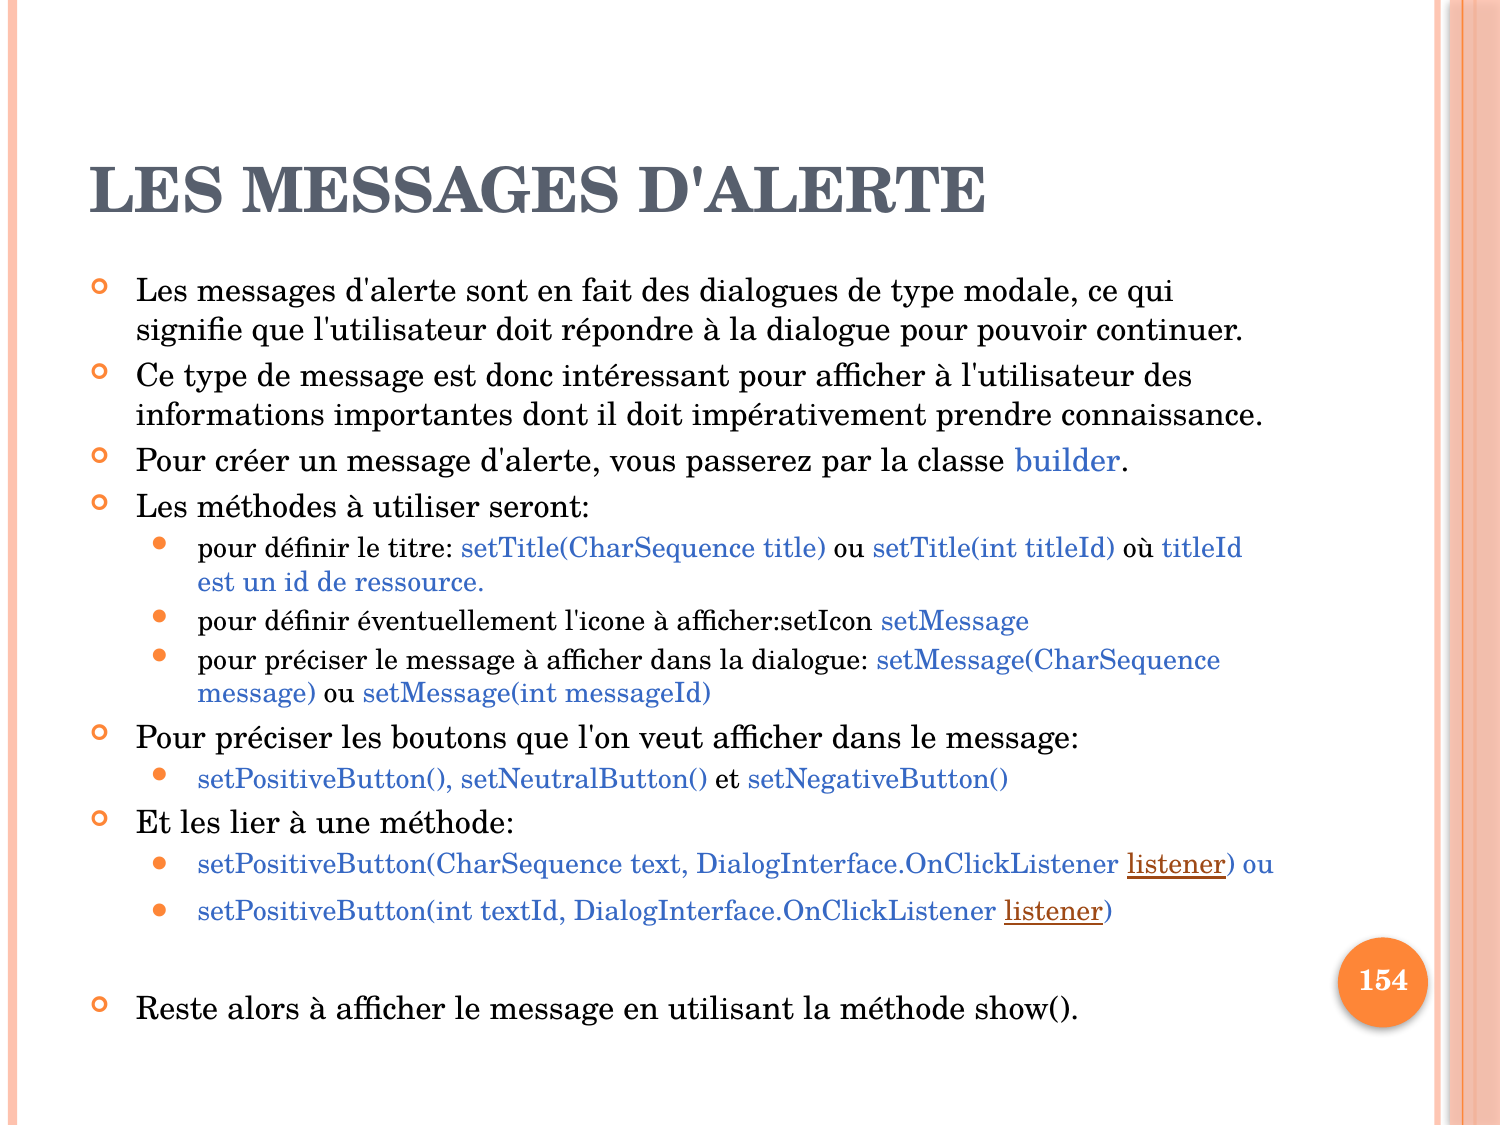

# Les messages d'alerte
Les messages d'alerte sont en fait des dialogues de type modale, ce qui signifie que l'utilisateur doit répondre à la dialogue pour pouvoir continuer.
Ce type de message est donc intéressant pour afficher à l'utilisateur des informations importantes dont il doit impérativement prendre connaissance.
Pour créer un message d'alerte, vous passerez par la classe builder.
Les méthodes à utiliser seront:
pour définir le titre: setTitle(CharSequence title) ou setTitle(int titleId) où titleId est un id de ressource.
pour définir éventuellement l'icone à afficher:setIcon setMessage
pour préciser le message à afficher dans la dialogue: setMessage(CharSequence message) ou setMessage(int messageId)
Pour préciser les boutons que l'on veut afficher dans le message:
setPositiveButton(), setNeutralButton() et setNegativeButton()
Et les lier à une méthode:
setPositiveButton(CharSequence text, DialogInterface.OnClickListener listener) ou
setPositiveButton(int textId, DialogInterface.OnClickListener listener)

Reste alors à afficher le message en utilisant la méthode show().

154